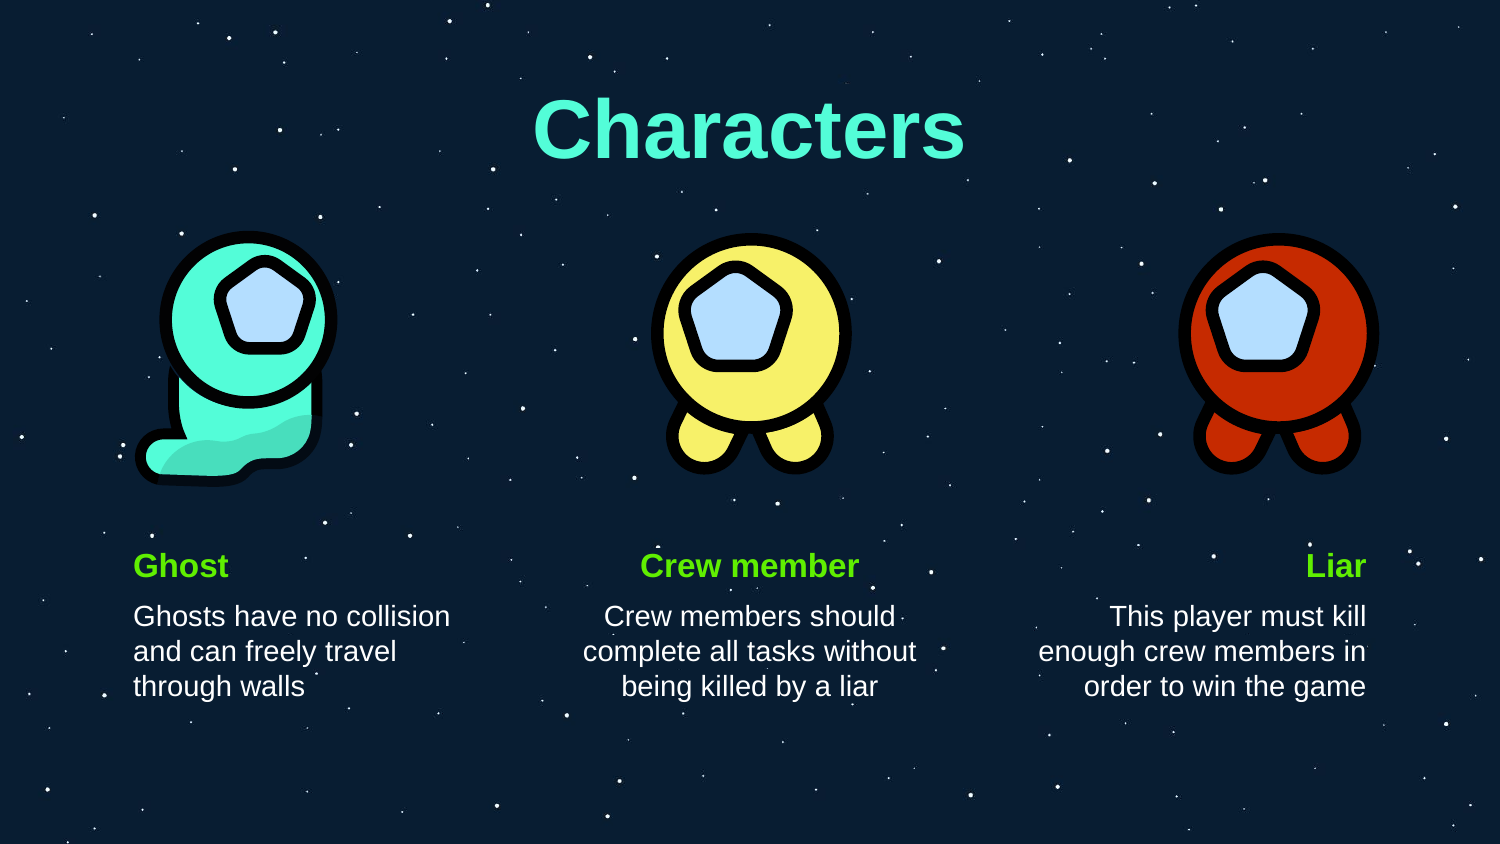

# Characters

Crew member
Ghost
Liar
Crew members should complete all tasks without being killed by a liar
Ghosts have no collision and can freely travel through walls
This player must kill enough crew members in order to win the game